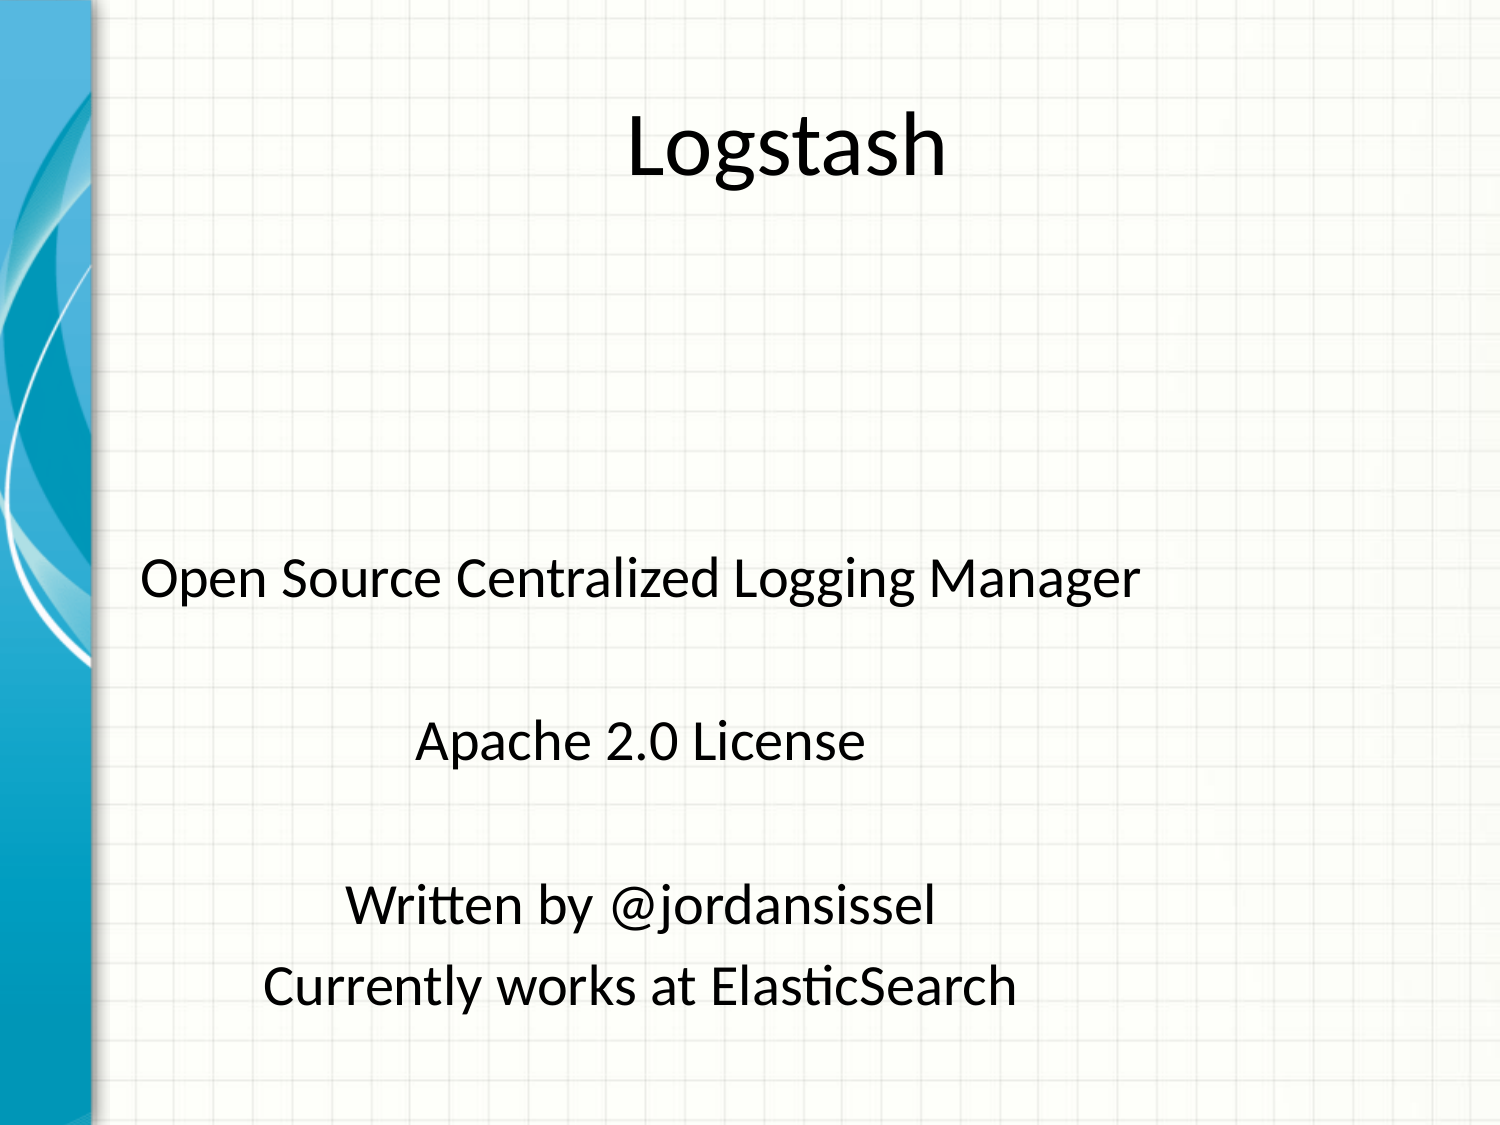

Open Source Centralized Logging Manager

Apache 2.0 License

Written by @jordansissel
Currently works at ElasticSearch
# Logstash